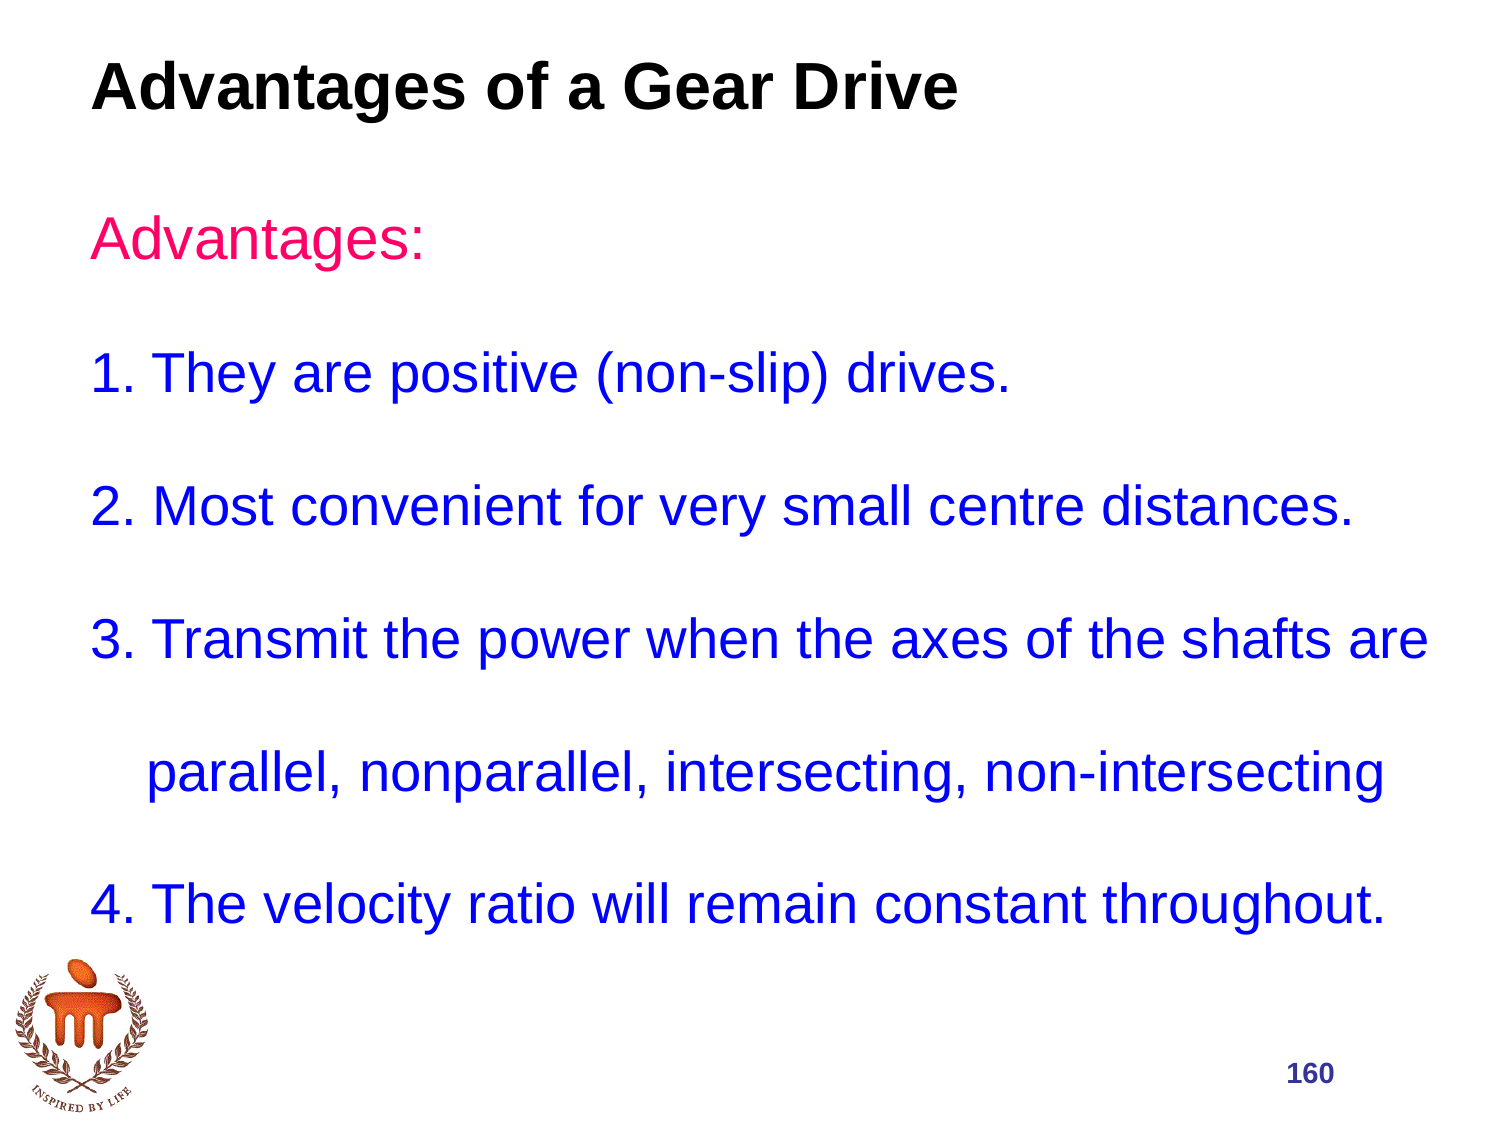

# Advantages of a Gear Drive
Advantages:
1. They are positive (non-slip) drives.
2. Most convenient for very small centre distances.
3. Transmit the power when the axes of the shafts are
 	parallel, non­parallel, intersecting, non-intersecting
4. The velocity ratio will remain constant throughout.
160